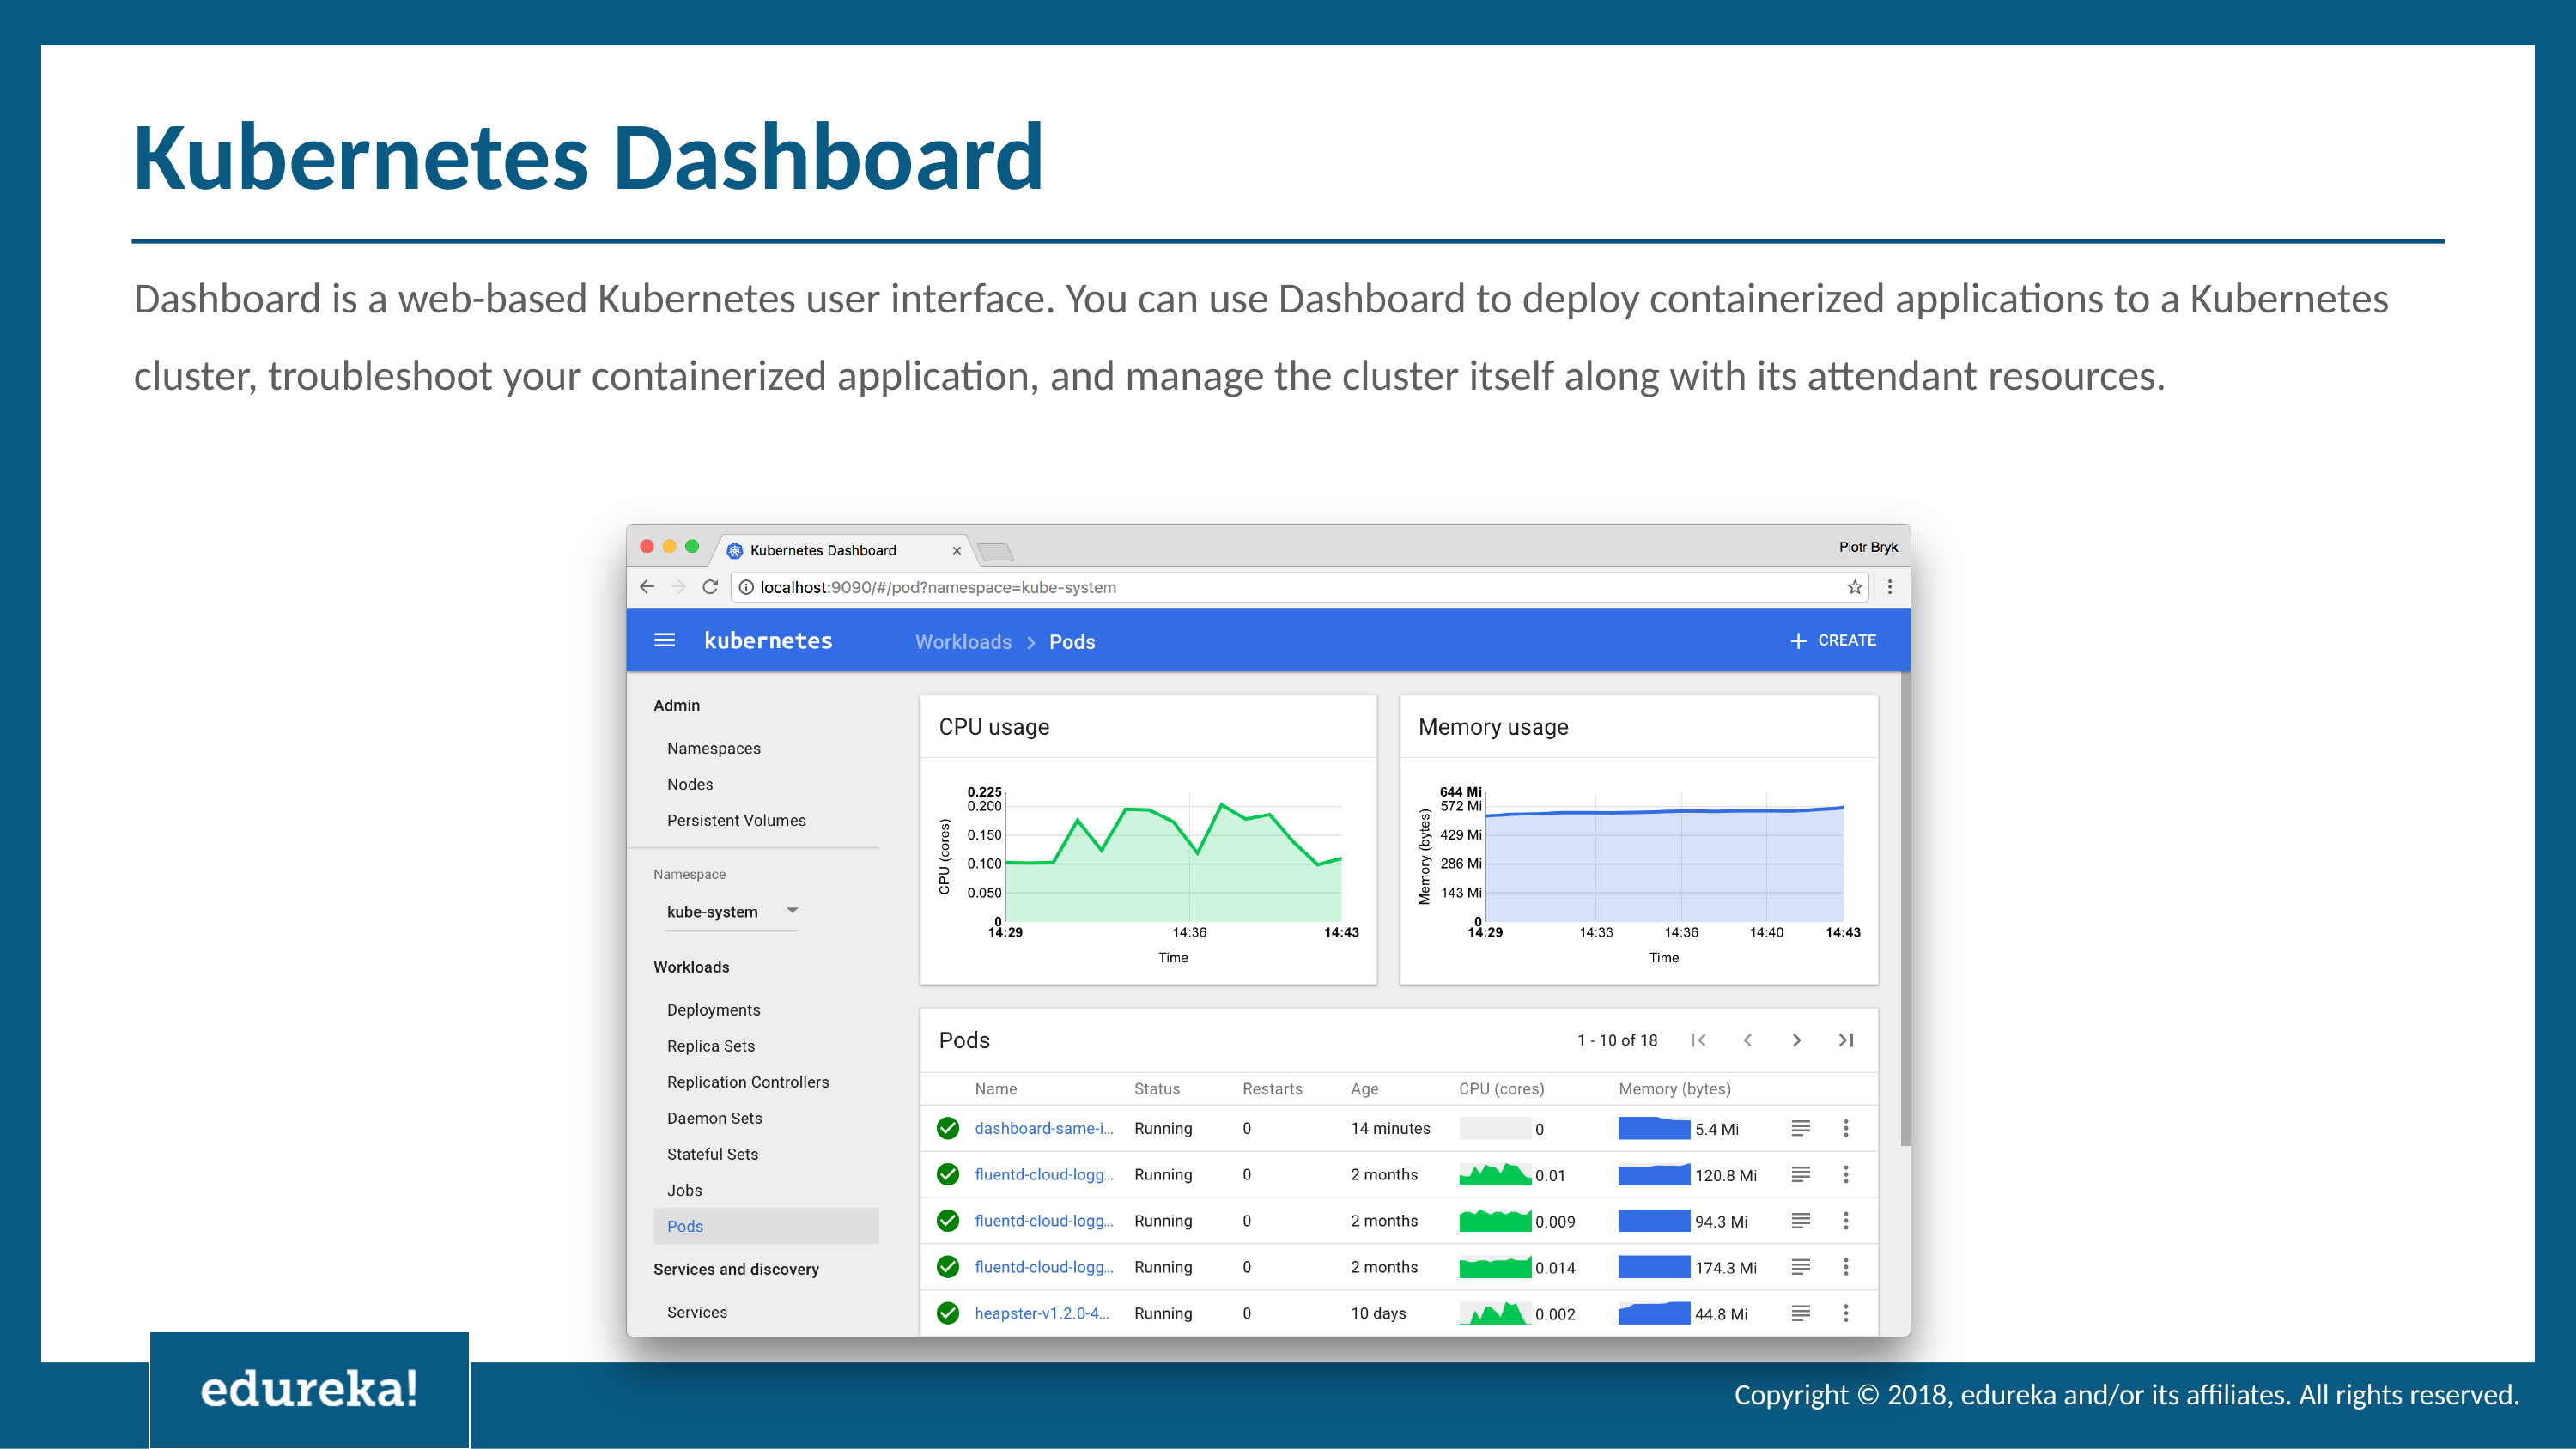

Kubernetes Dashboard
Dashboard is a web-based Kubernetes user interface. You can use Dashboard to deploy containerized applications to a Kubernetes  cluster, troubleshoot your containerized application, and manage the cluster itself along with its attendant resources.

Copyright © 2018, edureka and/or its affiliates. All rights reserved.